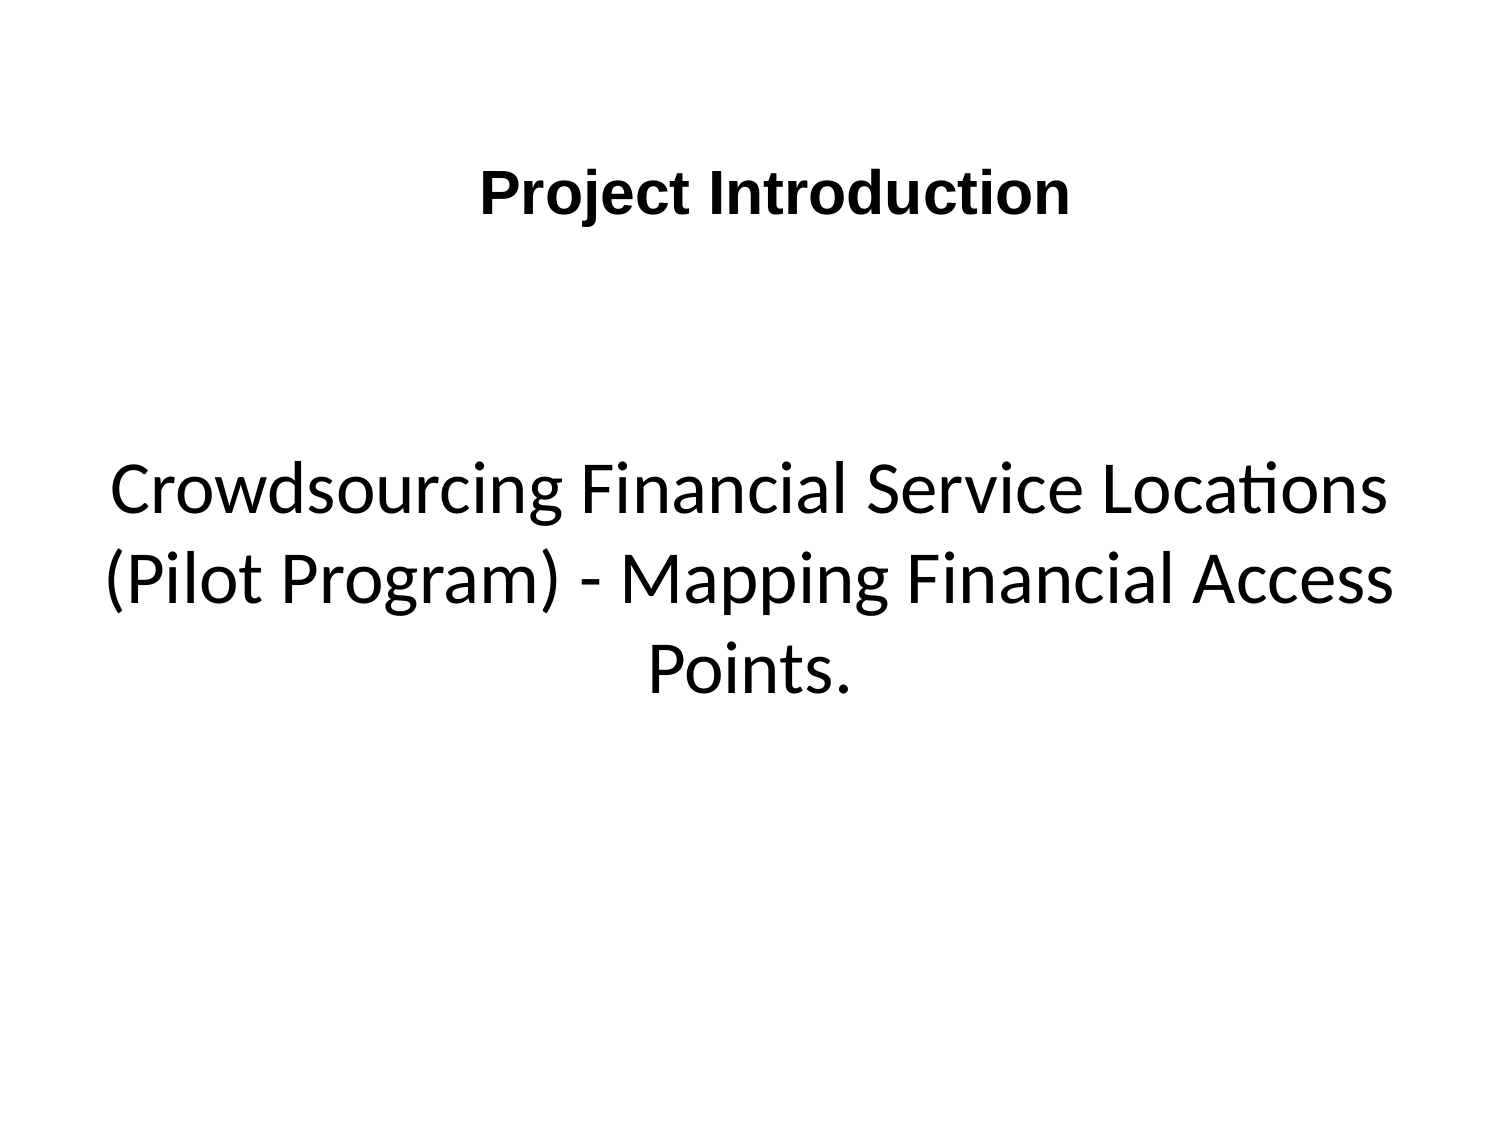

Project Introduction
# Crowdsourcing Financial Service Locations (Pilot Program) - Mapping Financial Access Points.